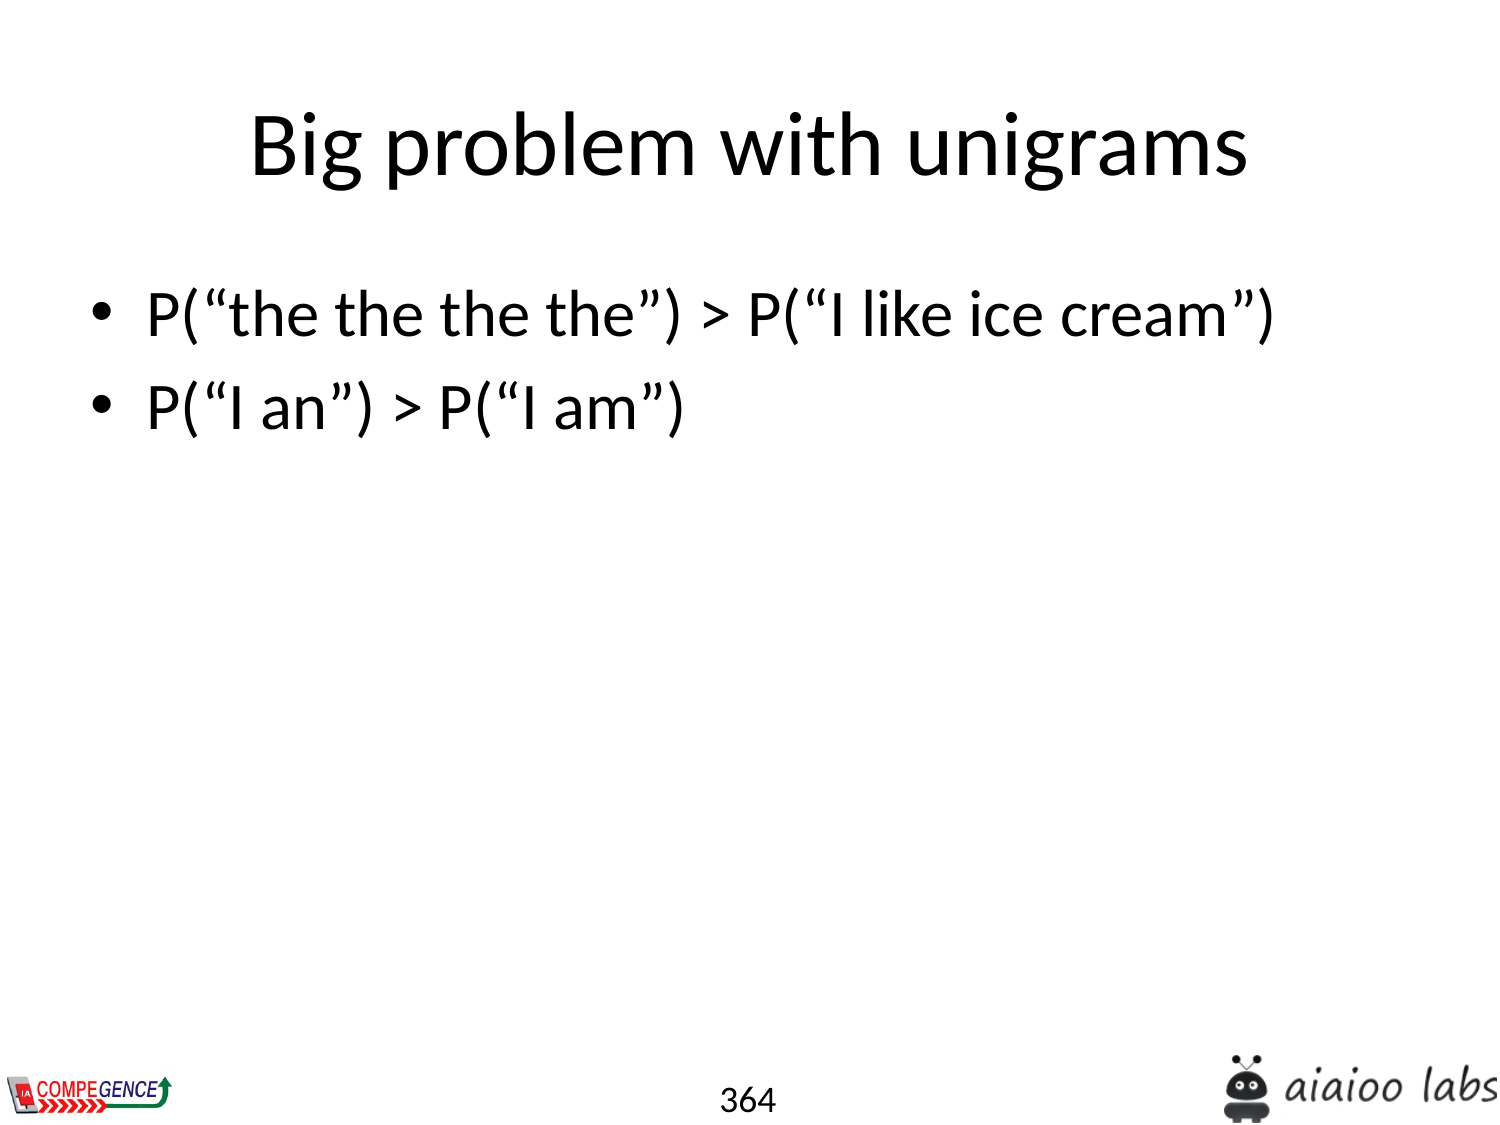

# Big problem with unigrams
P(“the the the the”) > P(“I like ice cream”)
P(“I an”) > P(“I am”)